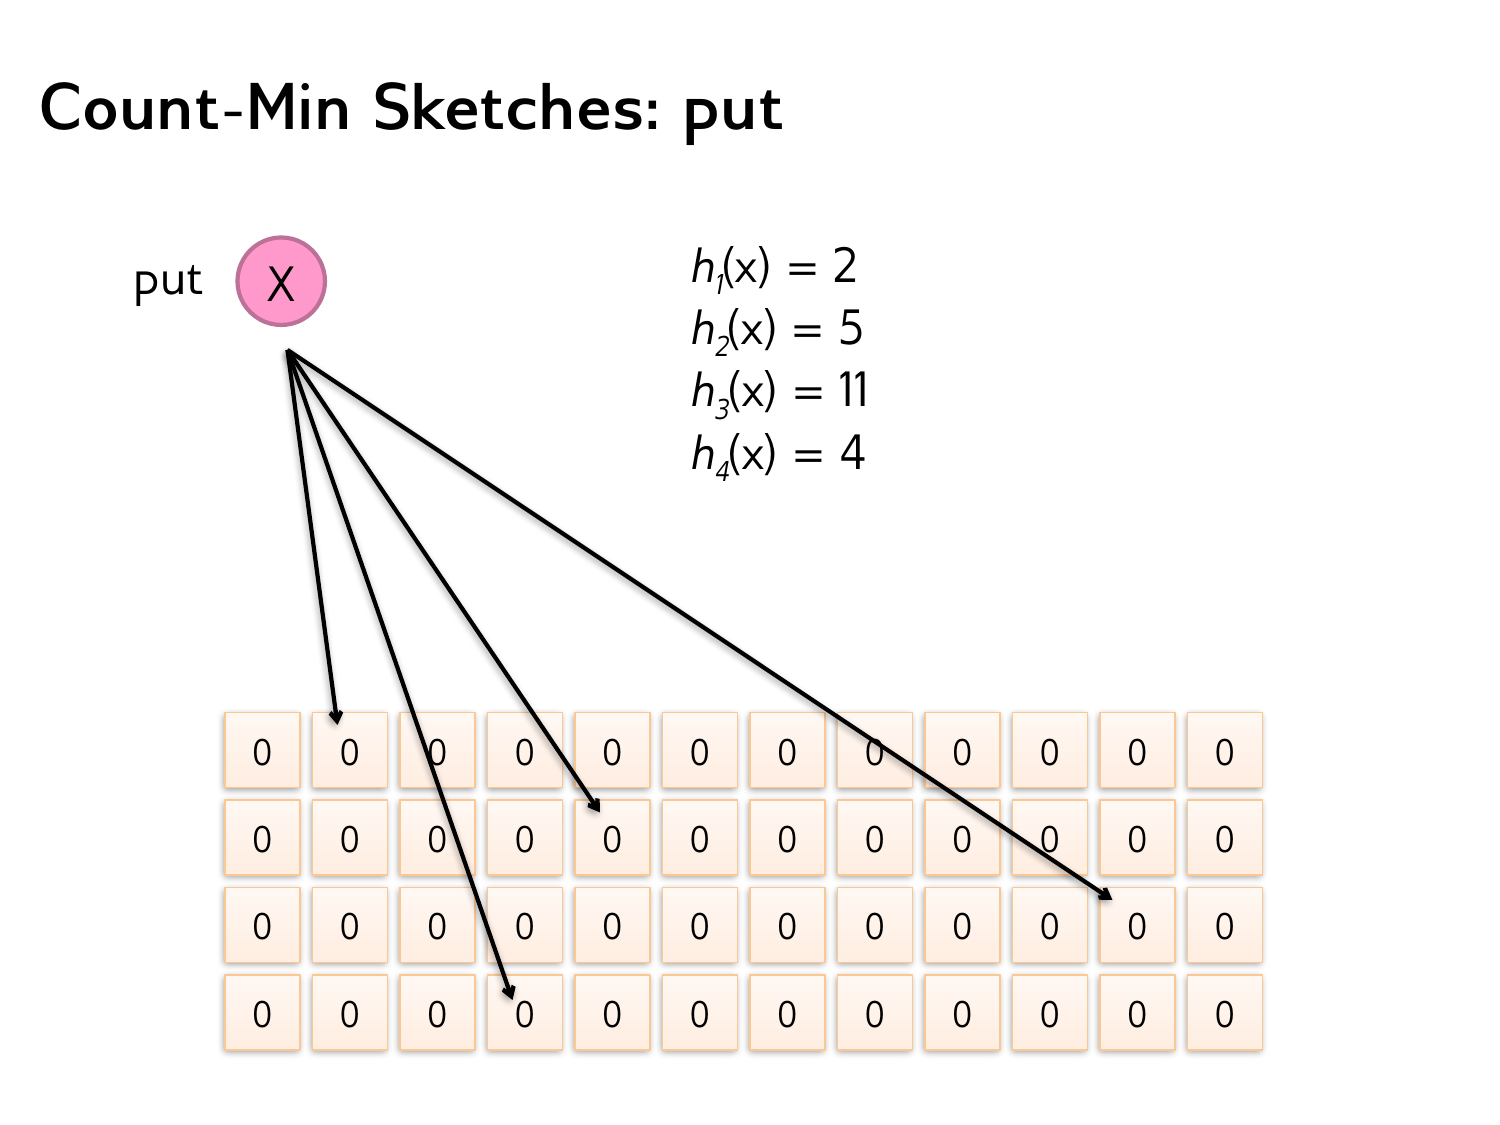

# Count-Min Sketches: put
h1(x) = 2
put
X
h2(x) = 5
h3(x) = 11
h4(x) = 4
0
0
0
0
0
0
0
0
0
0
0
0
0
0
0
0
0
0
0
0
0
0
0
0
0
0
0
0
0
0
0
0
0
0
0
0
0
0
0
0
0
0
0
0
0
0
0
0